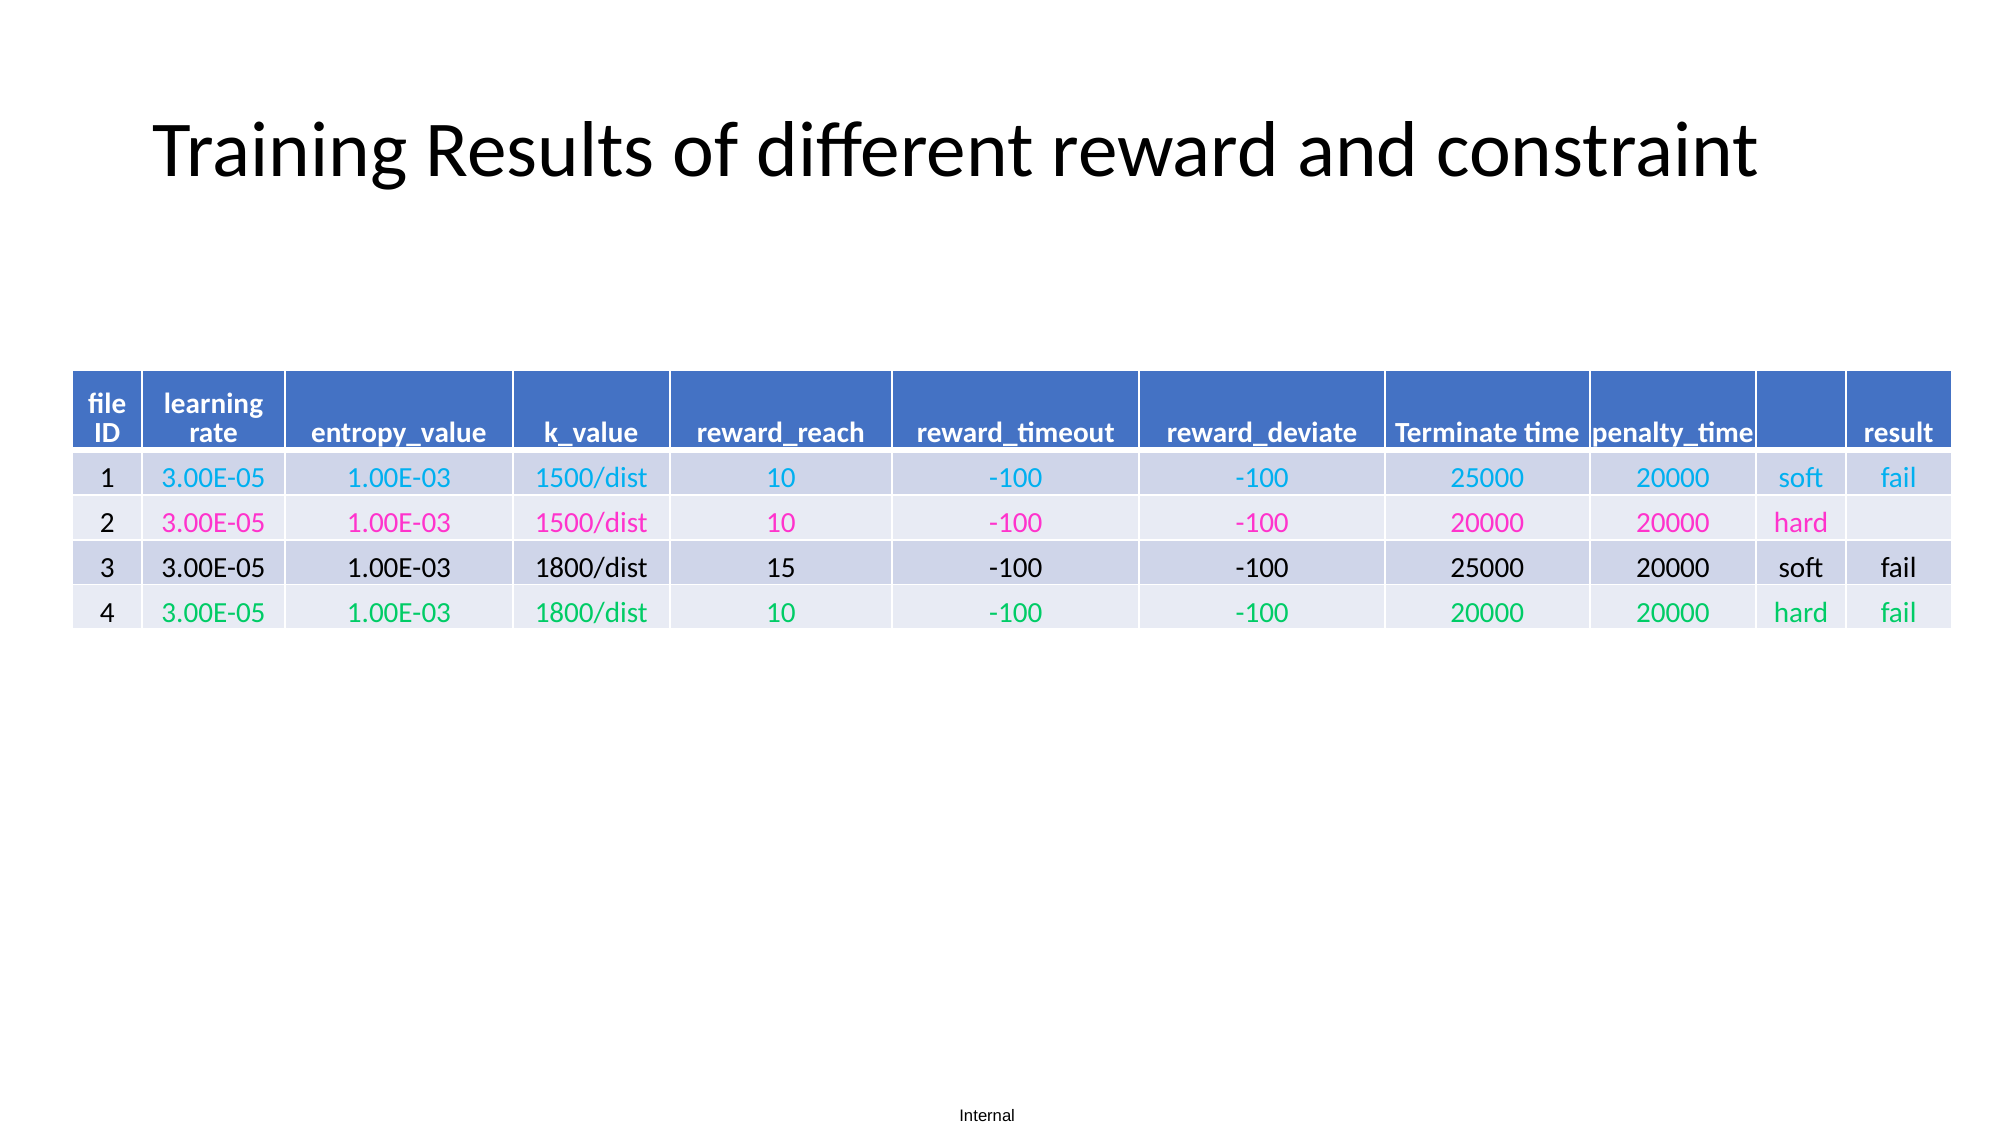

# Training Results of different reward and constraint
| file ID | learning rate | entropy\_value | k\_value | reward\_reach | reward\_timeout | reward\_deviate | Terminate time | penalty\_time |  | result |
| --- | --- | --- | --- | --- | --- | --- | --- | --- | --- | --- |
| 1 | 3.00E-05 | 1.00E-03 | 1500/dist | 10 | -100 | -100 | 25000 | 20000 | soft | fail |
| 2 | 3.00E-05 | 1.00E-03 | 1500/dist | 10 | -100 | -100 | 20000 | 20000 | hard |  |
| 3 | 3.00E-05 | 1.00E-03 | 1800/dist | 15 | -100 | -100 | 25000 | 20000 | soft | fail |
| 4 | 3.00E-05 | 1.00E-03 | 1800/dist | 10 | -100 | -100 | 20000 | 20000 | hard | fail |